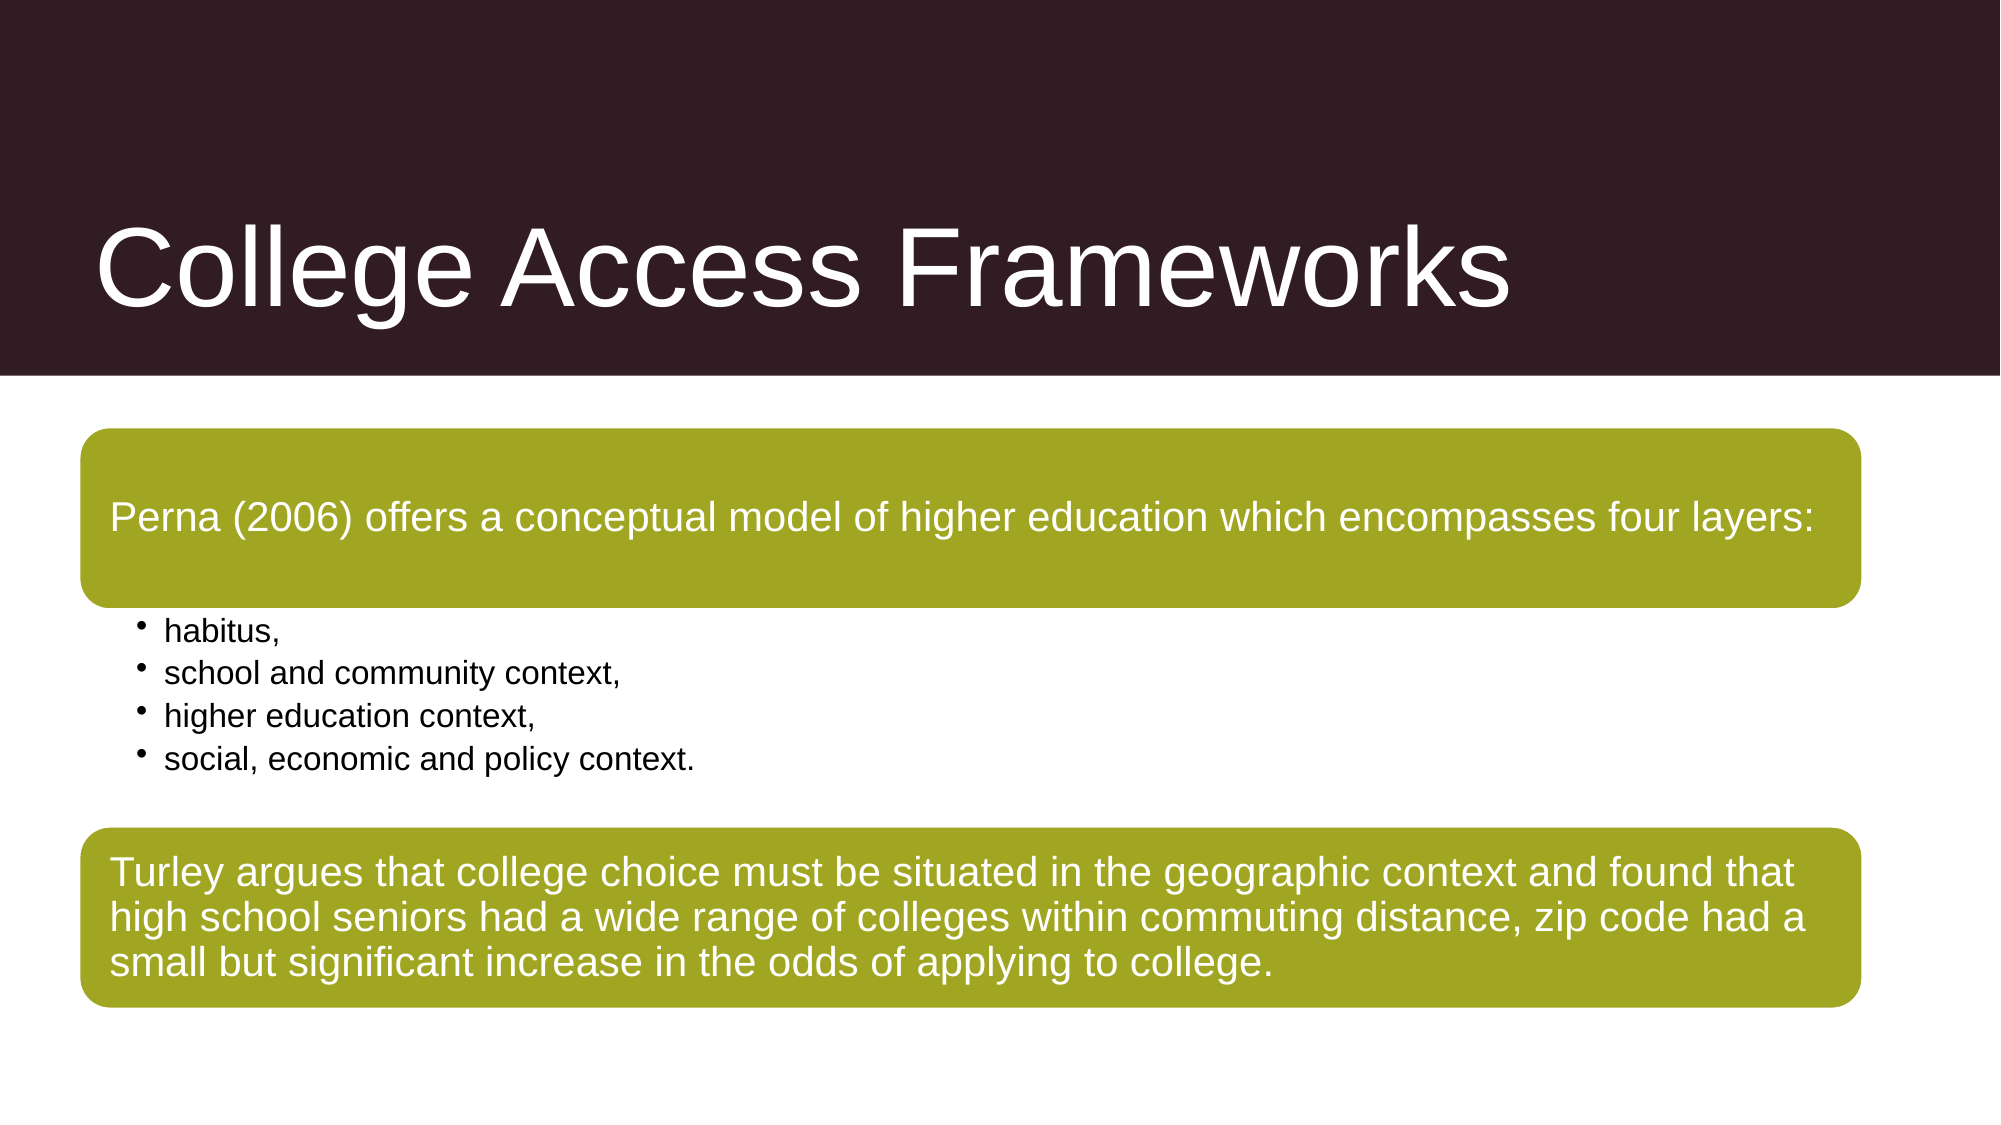

# College Access Frameworks
Perna (2006) offers a conceptual model of higher education which encompasses four layers:
habitus,
school and community context,
higher education context,
social, economic and policy context.
Turley argues that college choice must be situated in the geographic context and found that high school seniors had a wide range of colleges within commuting distance, zip code had a small but significant increase in the odds of applying to college.